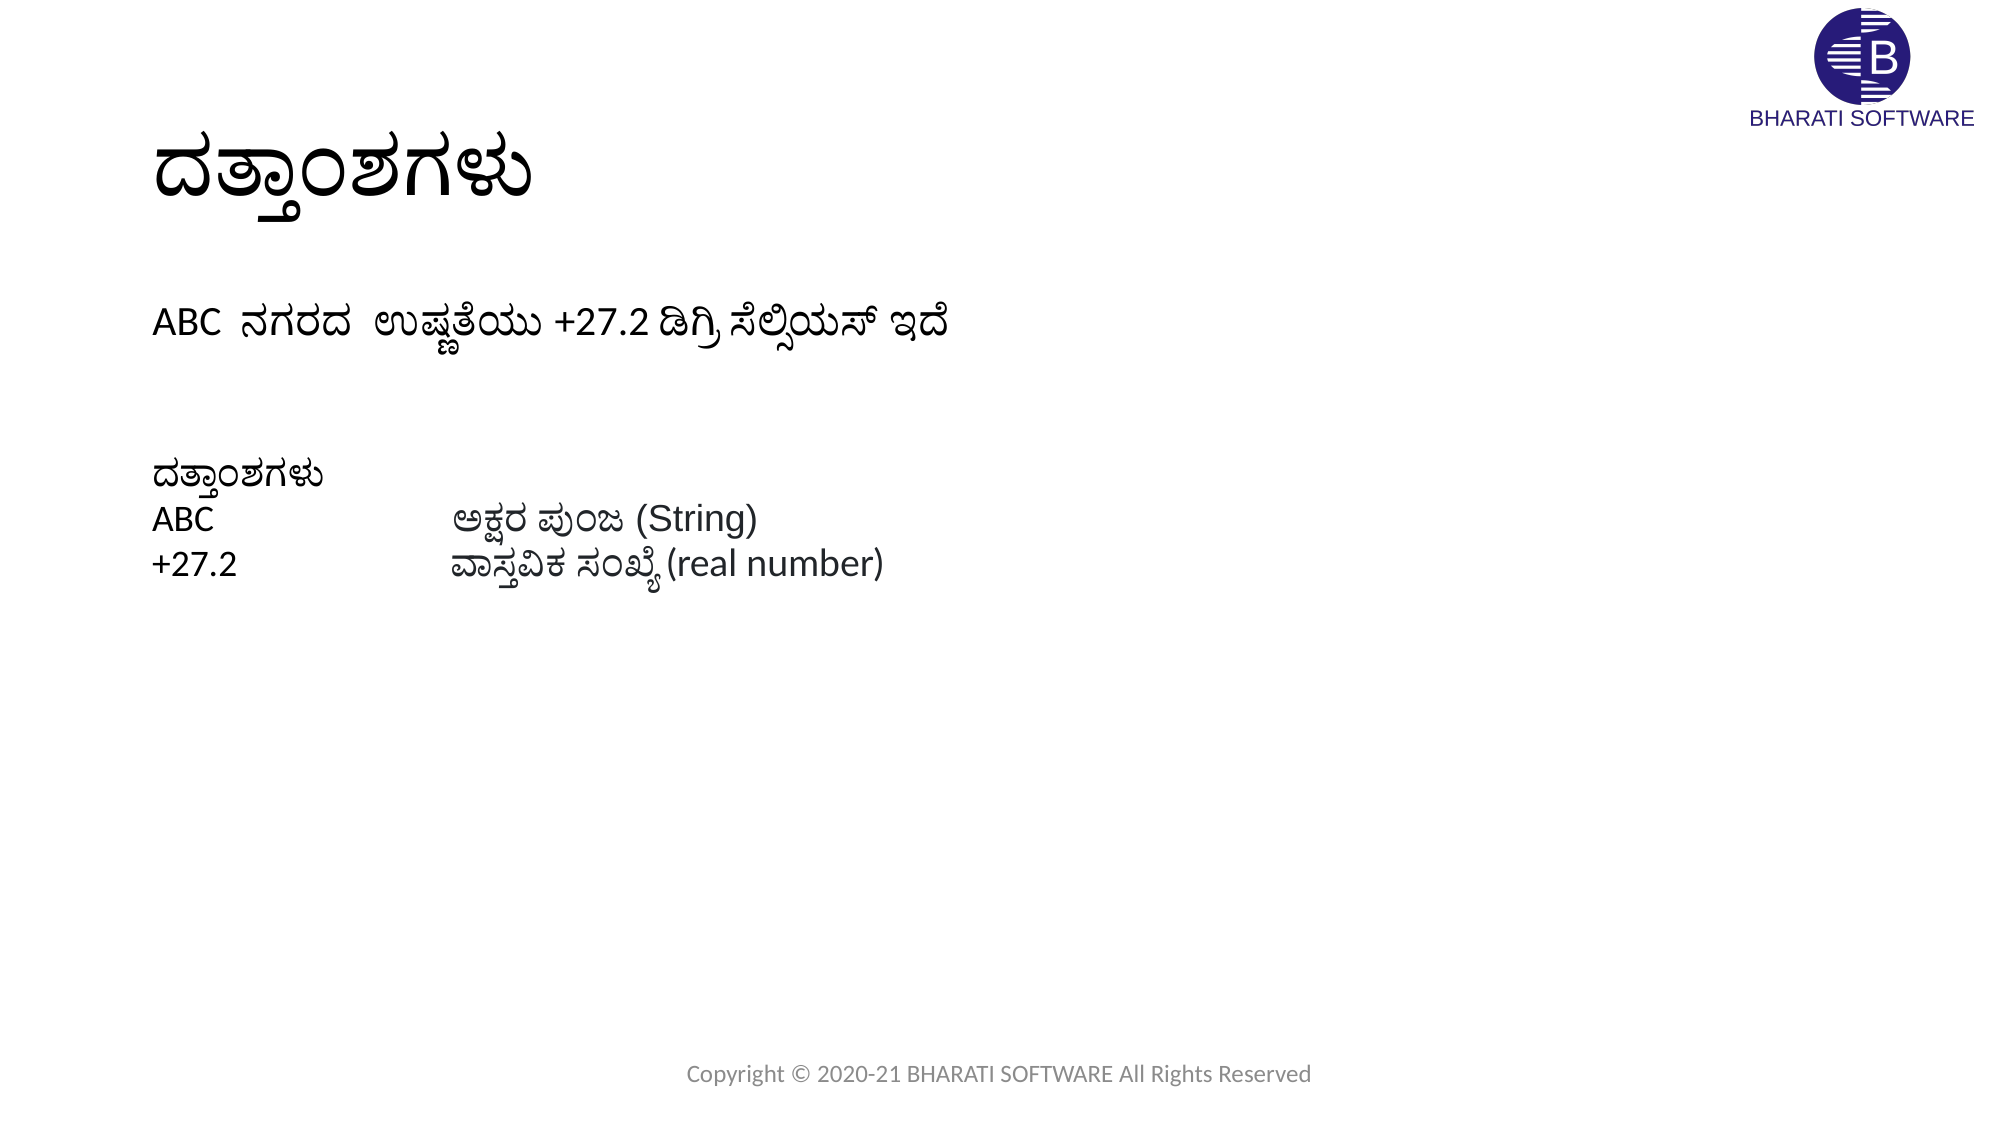

# ದತ್ತಾಂಶಗಳು
ABC  ನಗರದ  ಉಷ್ಣತೆಯು +27.2 ಡಿಗ್ರಿ ಸೆಲ್ಸಿಯಸ್ ಇದೆ
ದತ್ತಾಂಶಗಳು
ABC 		ಅಕ್ಷರ ಪುಂಜ (String)
+27.2                         ವಾಸ್ತವಿಕ ಸಂಖ್ಯೆ (real number)
Copyright © 2020-21 BHARATI SOFTWARE All Rights Reserved